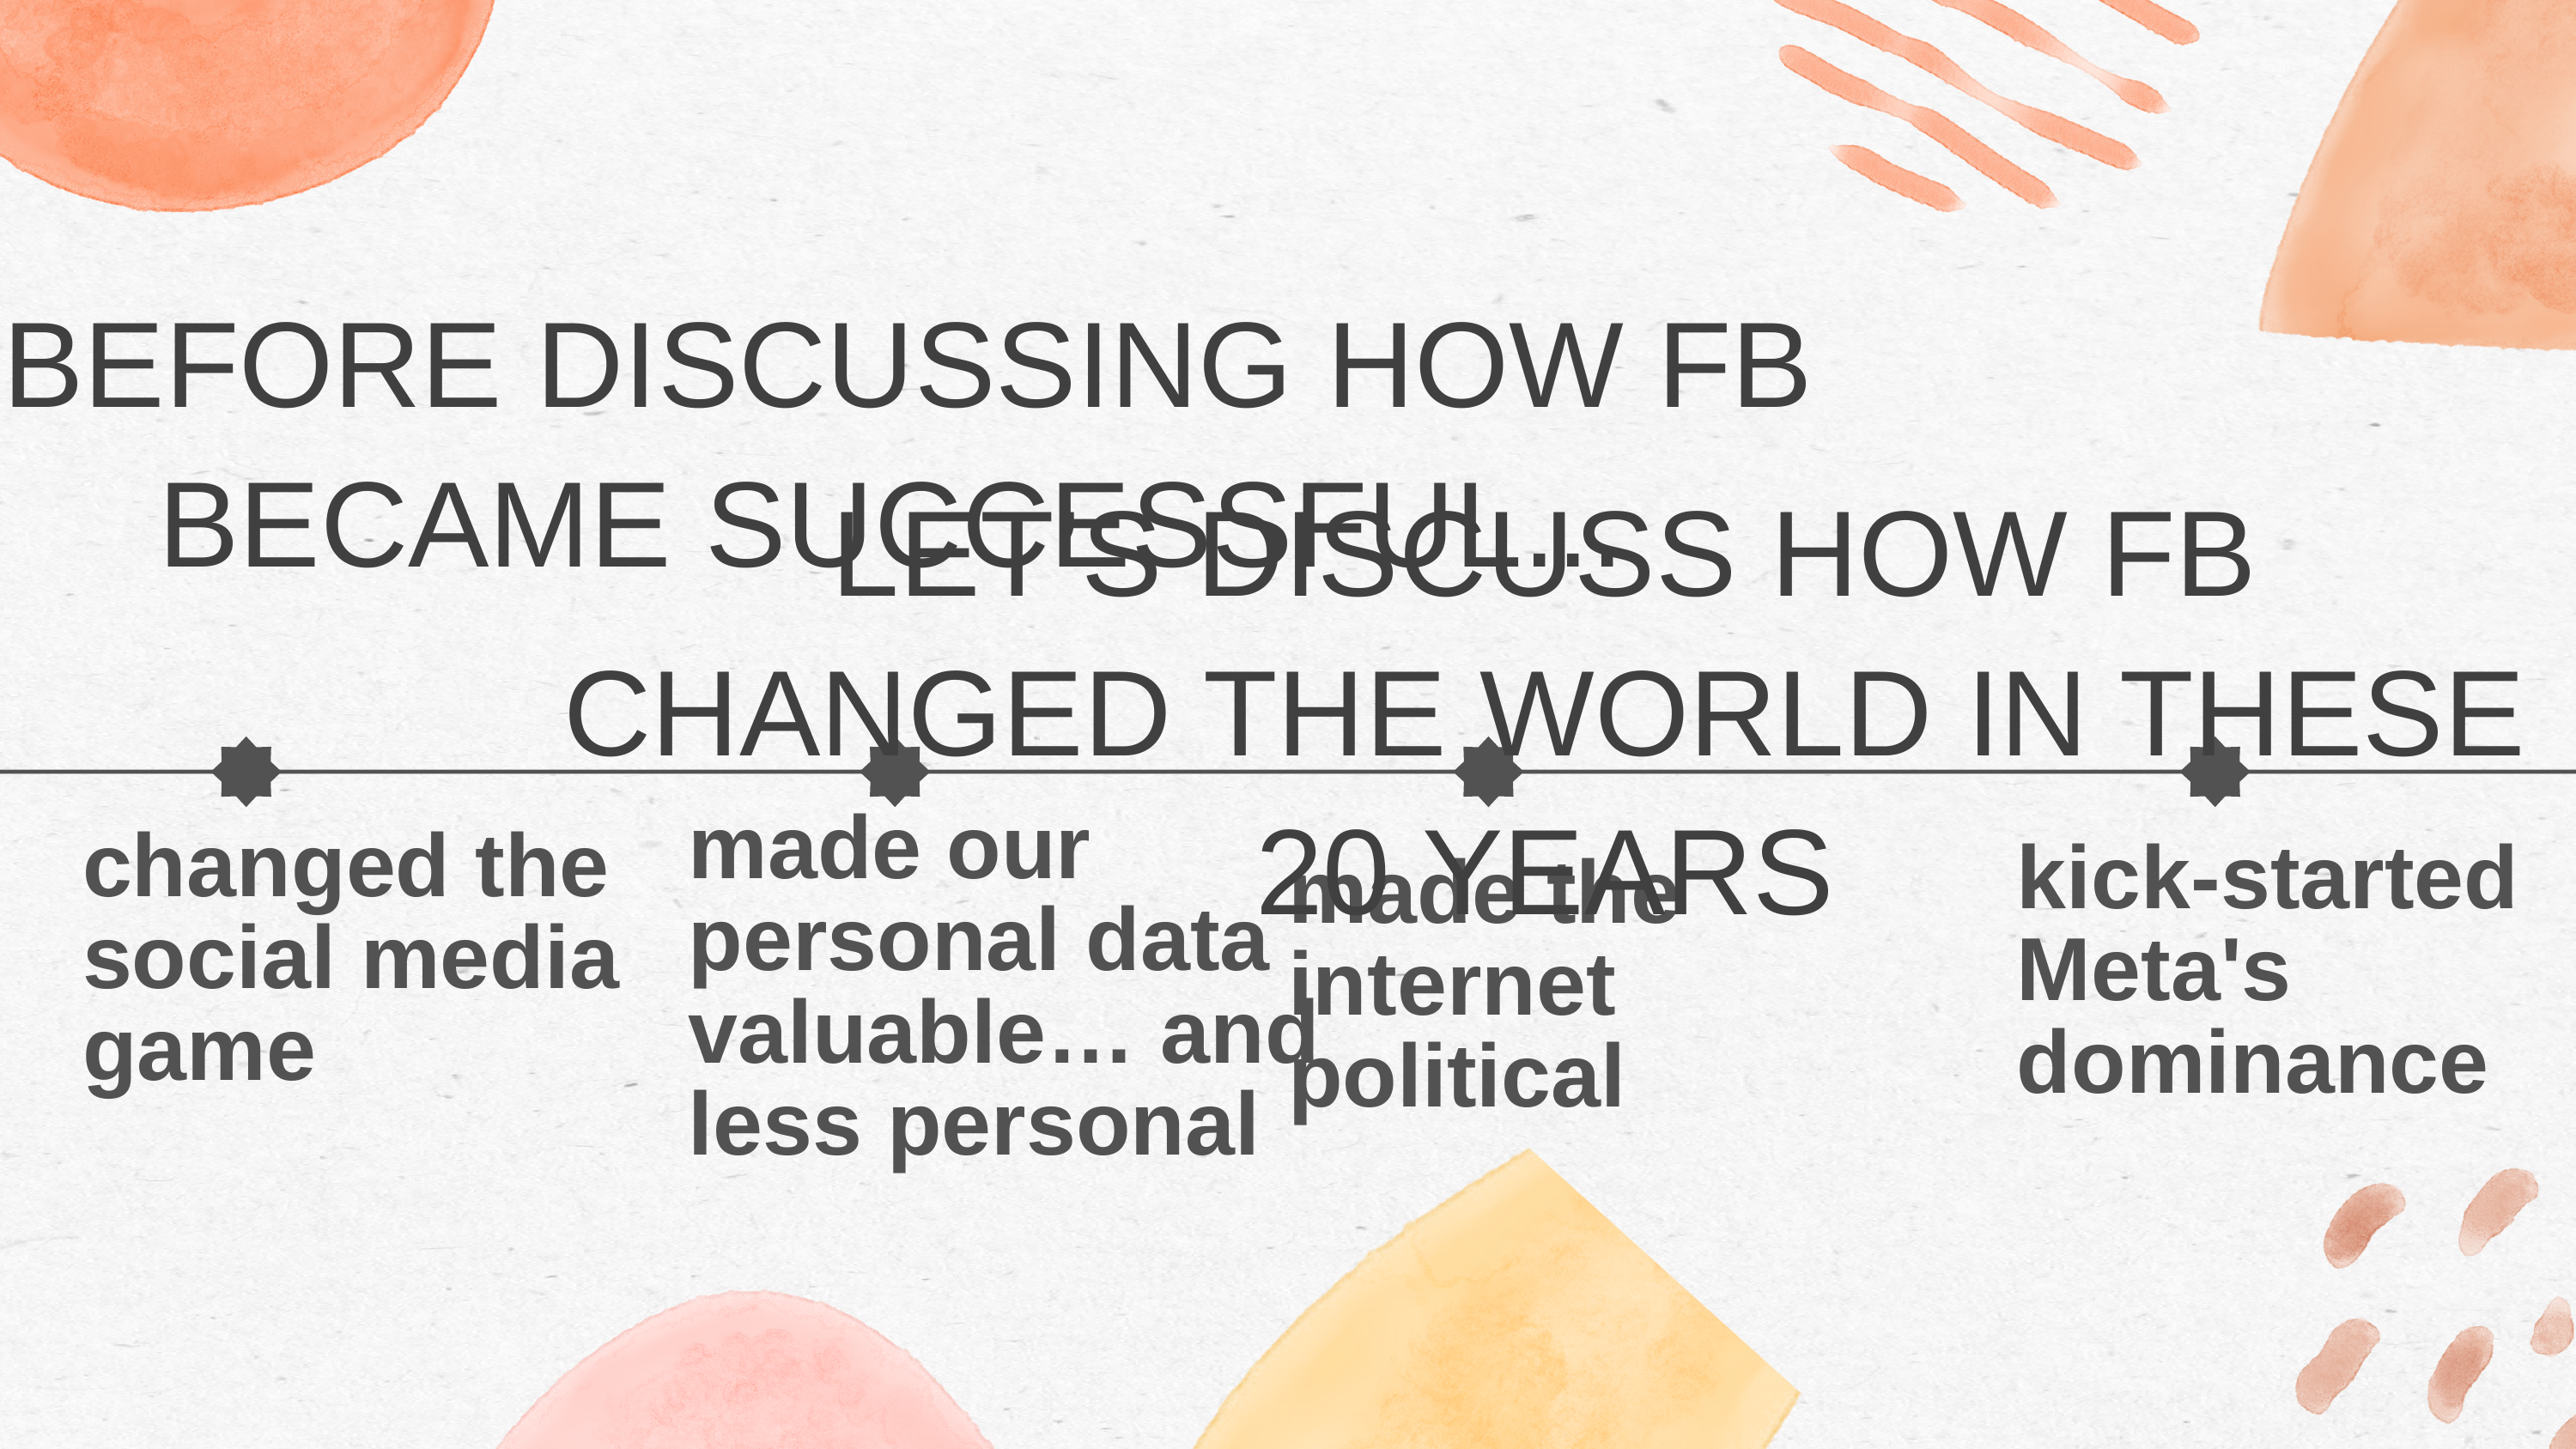

BEFORE DISCUSSING HOW FB BECAME SUCCESSFUL...
LET’S DISCUSS HOW FB CHANGED THE WORLD IN THESE 20 YEARS

made our personal data valuable… and less personal
changed the social media game
kick-started Meta's dominance

made the internet political